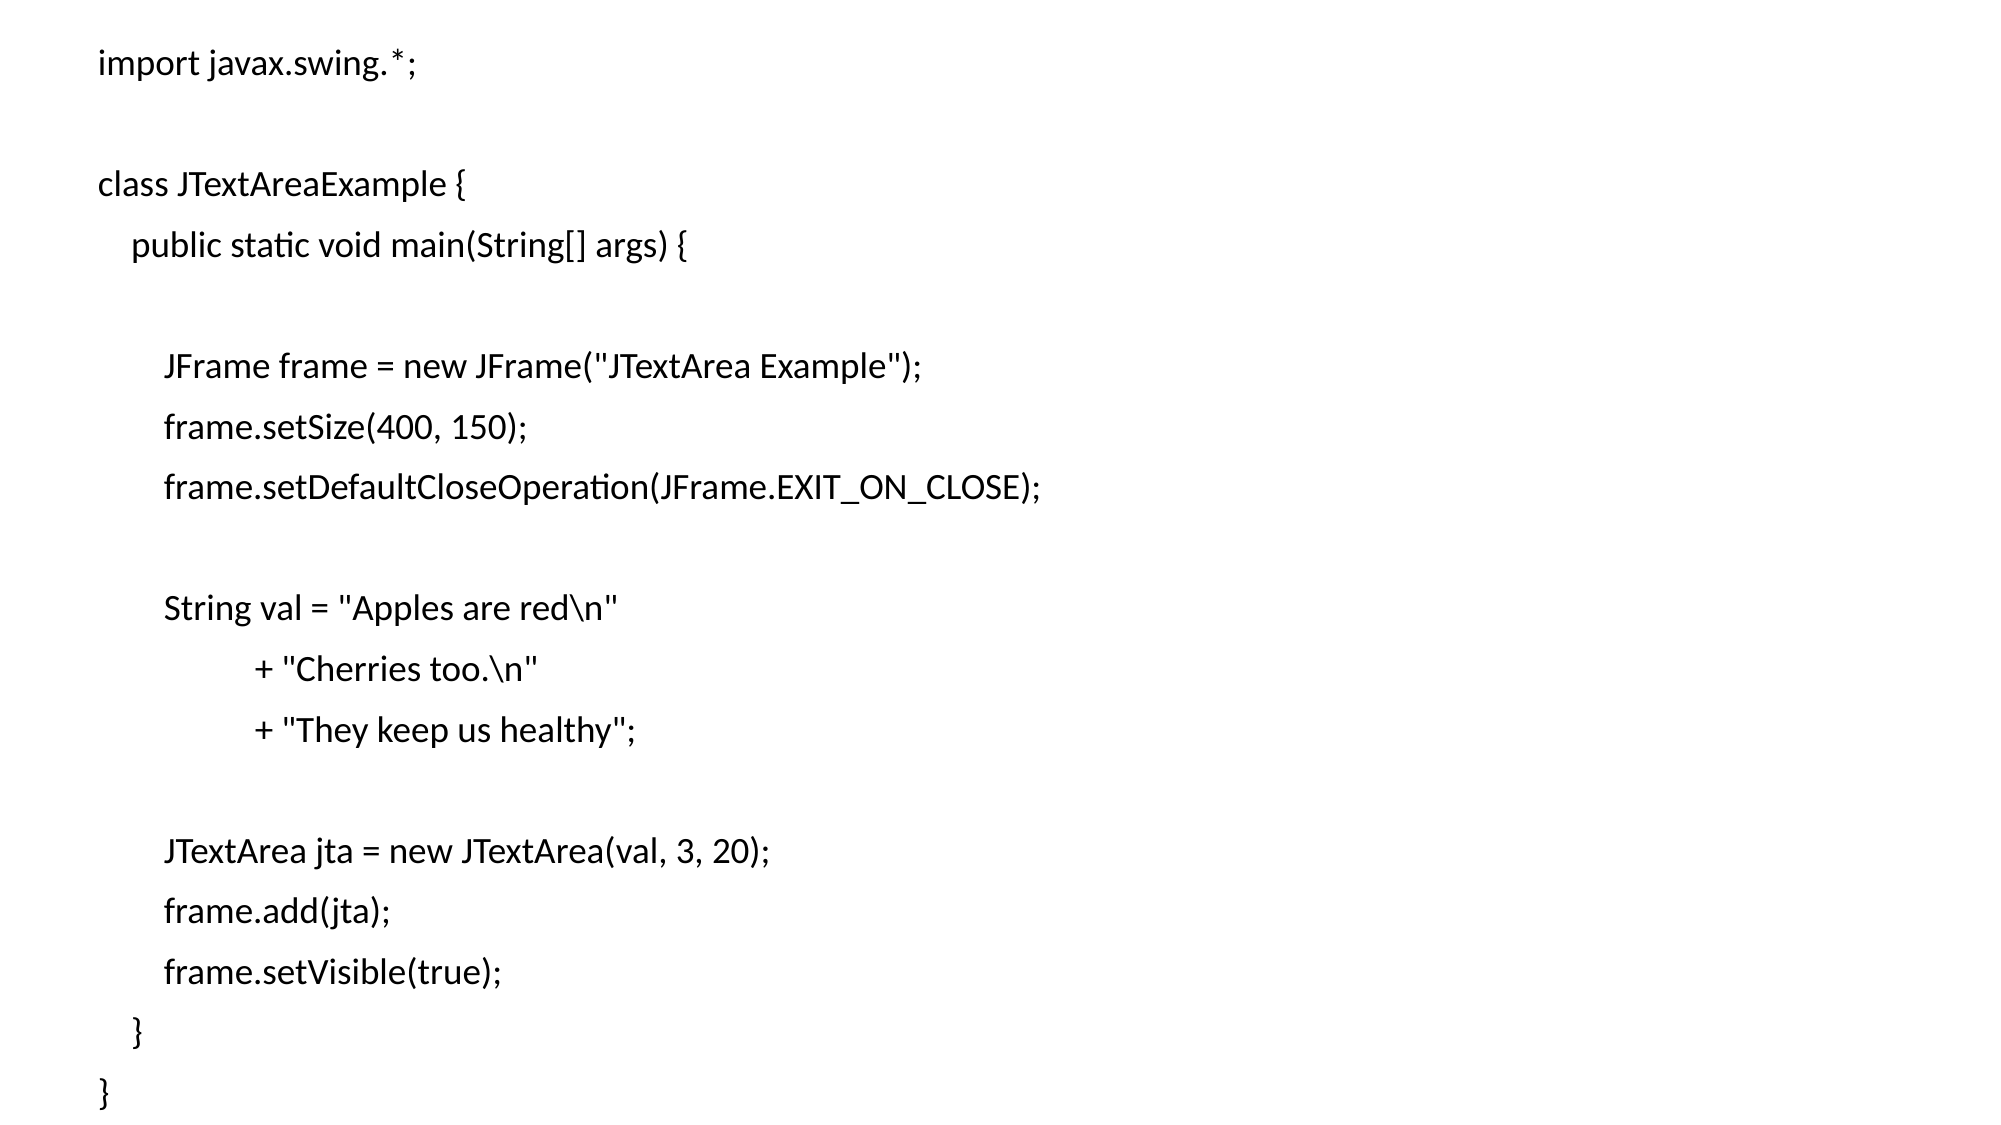

import javax.swing.*;

class JTextAreaExample {
    public static void main(String[] args) {

        JFrame frame = new JFrame("JTextArea Example");
        frame.setSize(400, 150);
        frame.setDefaultCloseOperation(JFrame.EXIT_ON_CLOSE);

        String val = "Apples are red\n"
                   + "Cherries too.\n"
                   + "They keep us healthy";

        JTextArea jta = new JTextArea(val, 3, 20);
        frame.add(jta);
        frame.setVisible(true);
    }
}